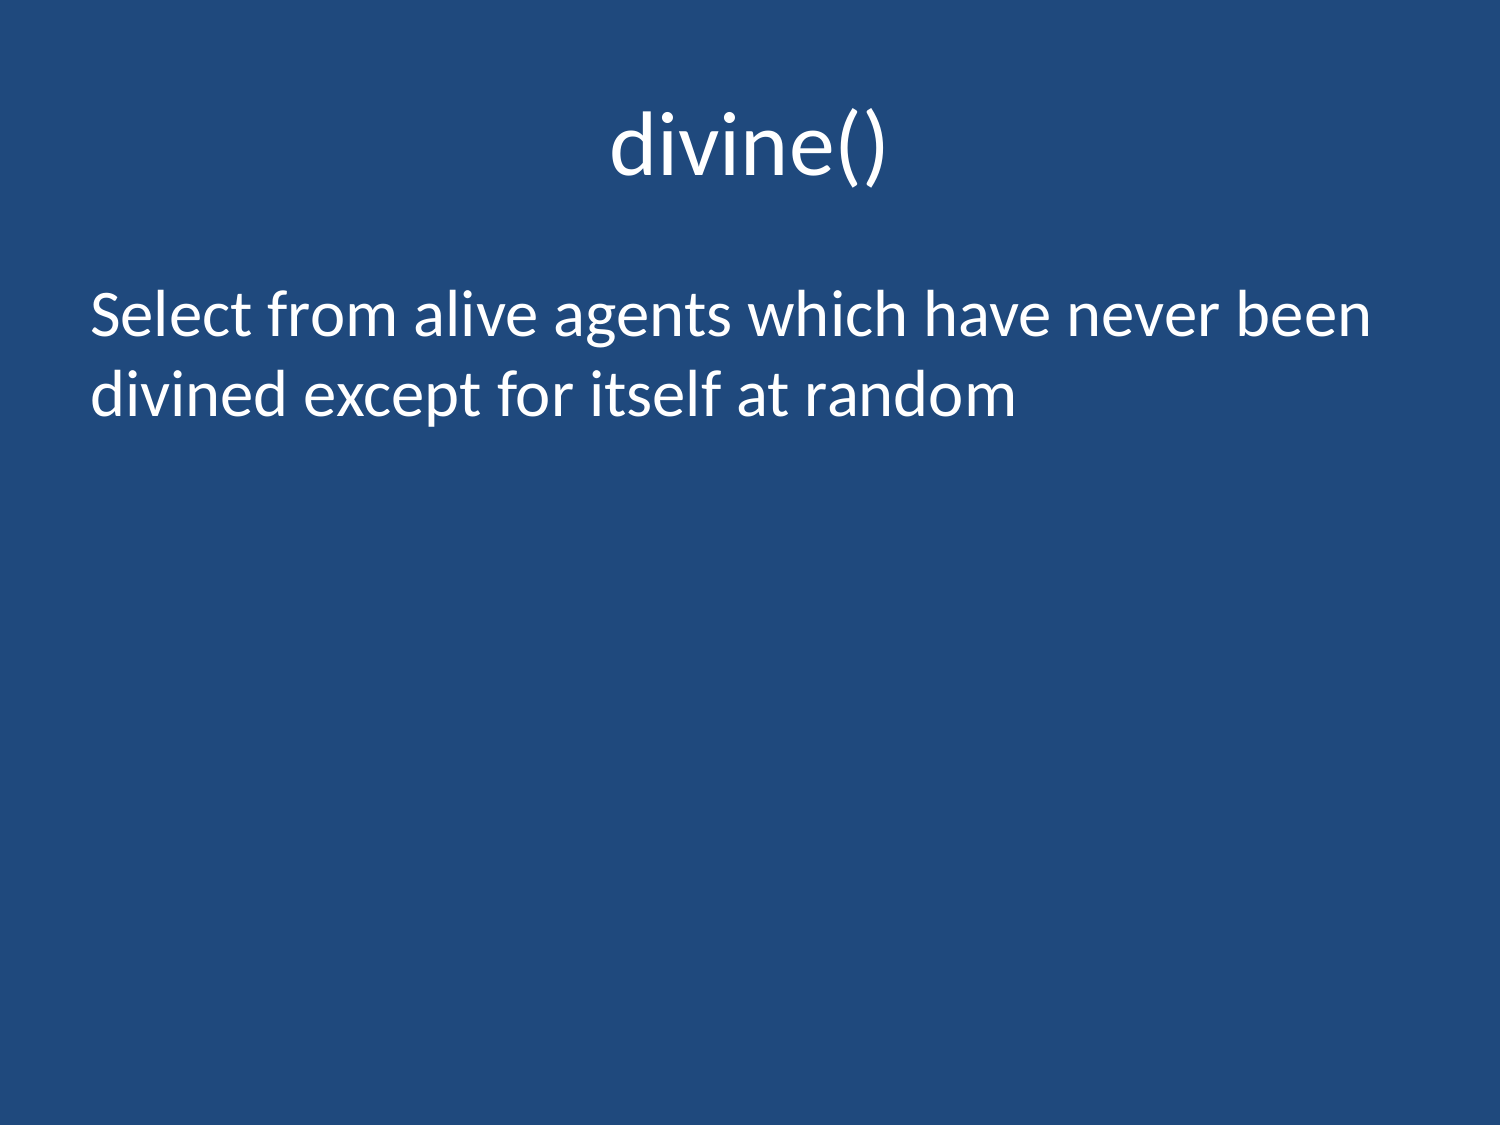

# divine()
Select from alive agents which have never been divined except for itself at random